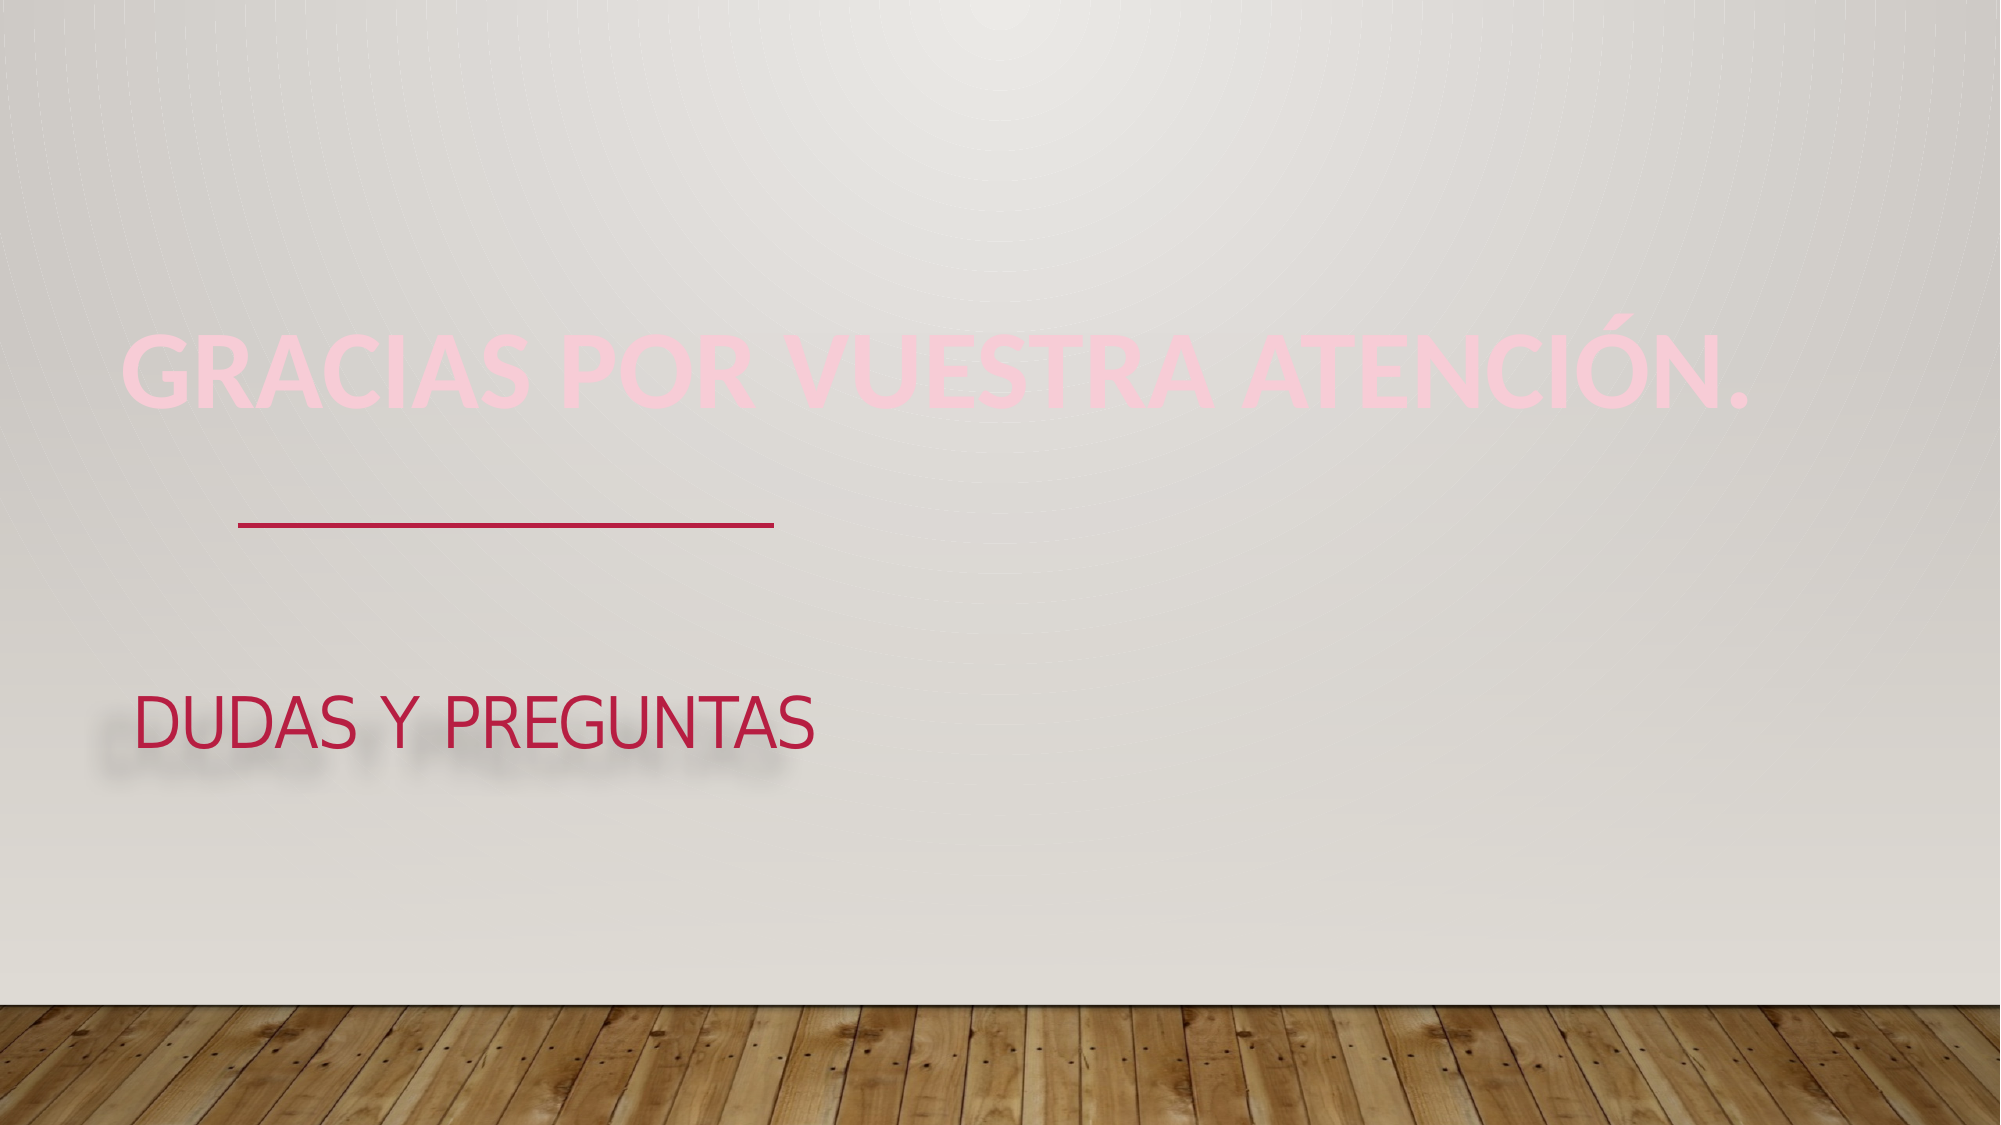

GRACIAS POR VUESTRA ATENCIÓN.
DUDAS Y PREGUNTAS